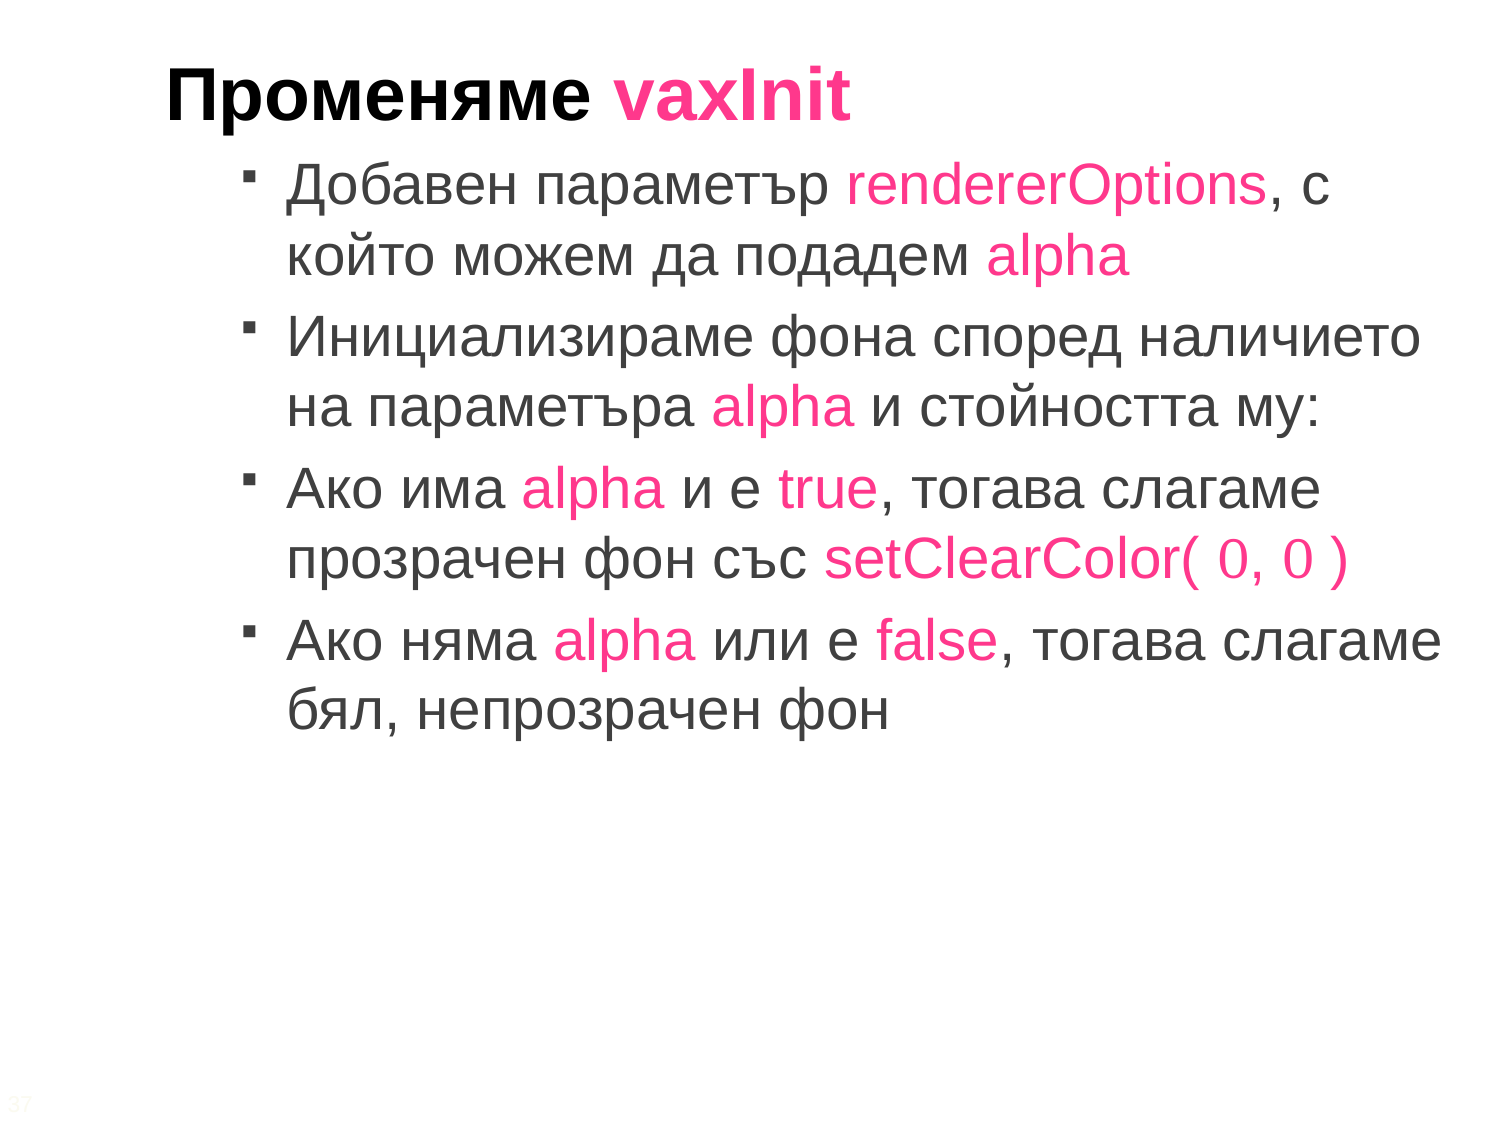

Променяме vaxInit
Добавен параметър rendererOptions, с който можем да подадем alpha
Инициализираме фона според наличието на параметъра alpha и стойността му:
Ако има alpha и е true, тогава слагаме прозрачен фон със setClearColor( 0, 0 )
Aко няма alpha или е false, тогава слагаме бял, непрозрачен фон